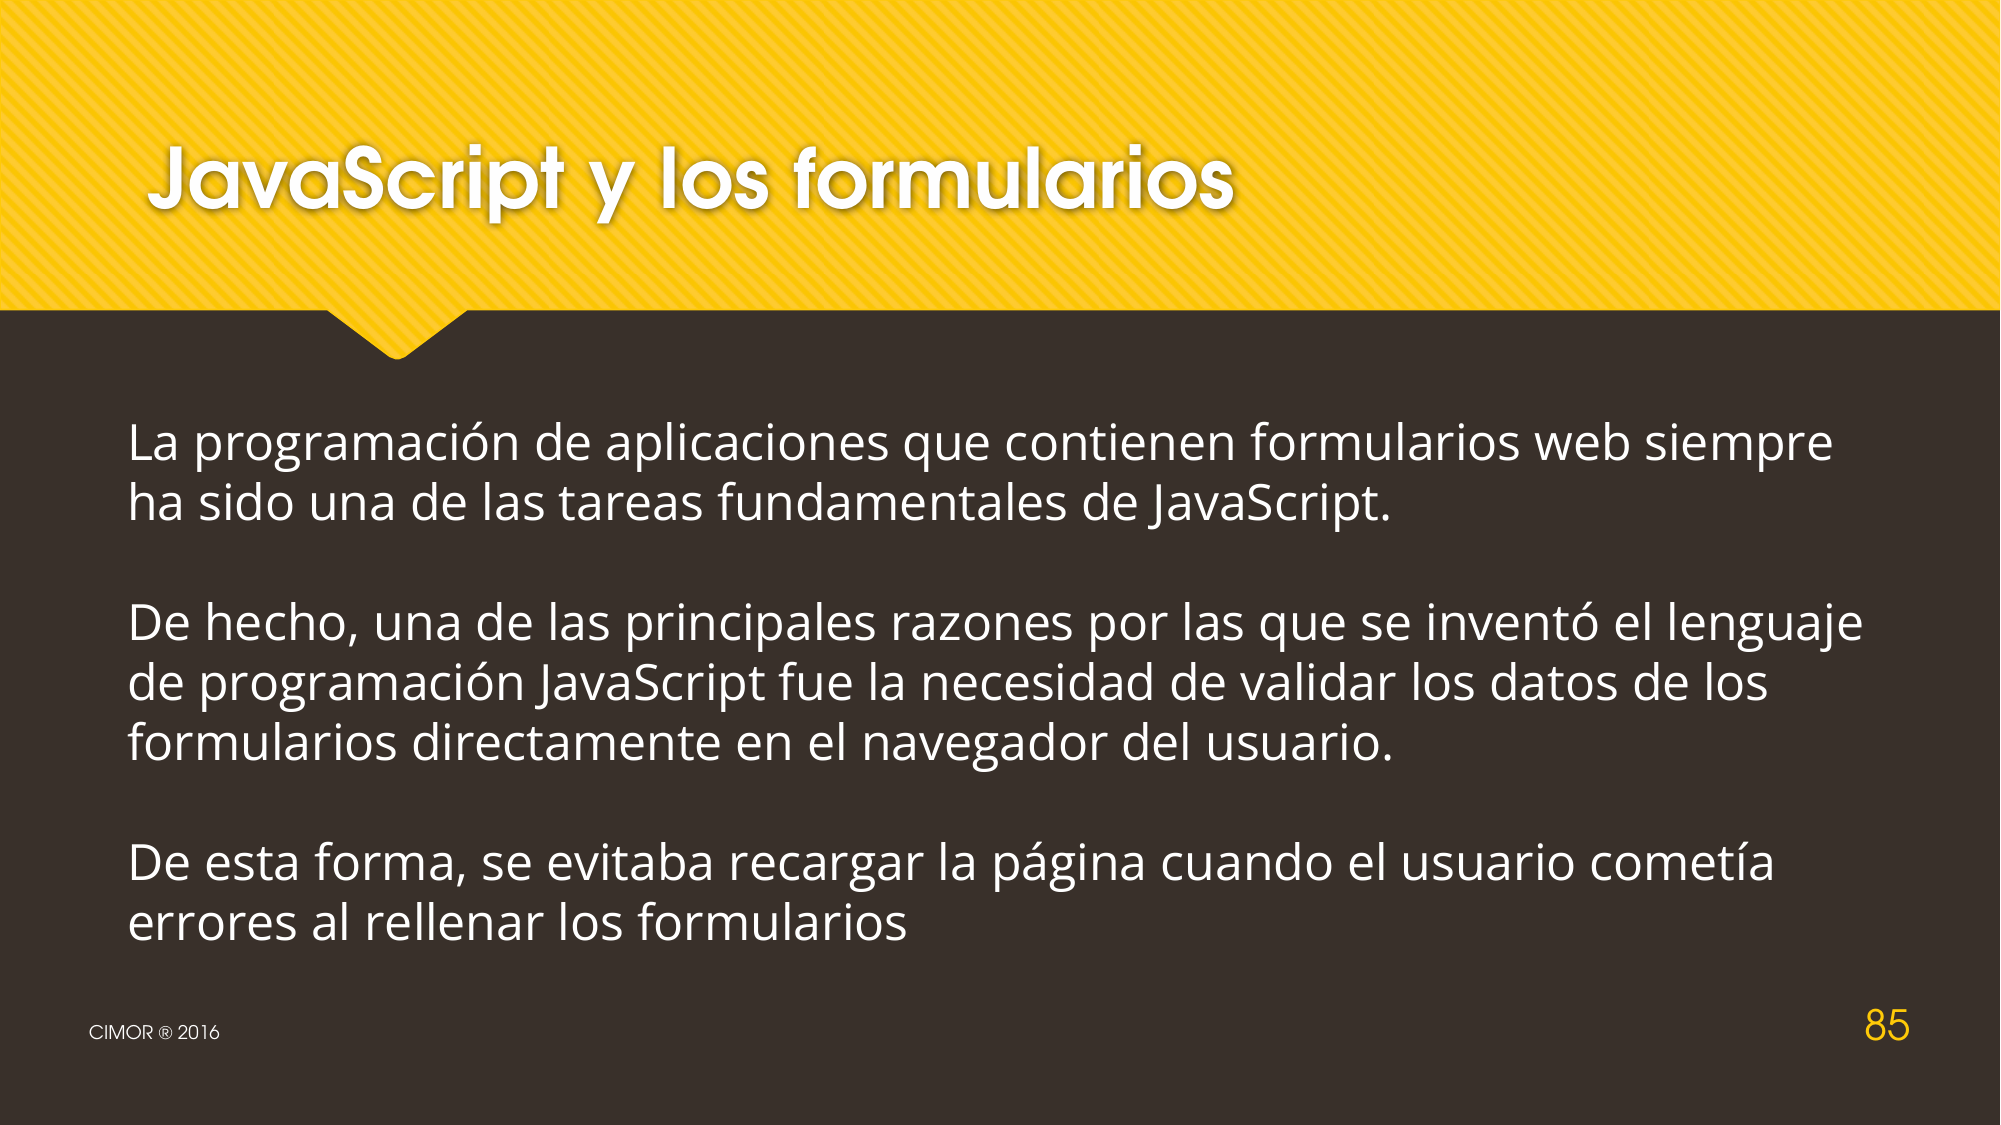

# JavaScript y los formularios
La programación de aplicaciones que contienen formularios web siempre ha sido una de las tareas fundamentales de JavaScript.

De hecho, una de las principales razones por las que se inventó el lenguaje de programación JavaScript fue la necesidad de validar los datos de los formularios directamente en el navegador del usuario.

De esta forma, se evitaba recargar la página cuando el usuario cometía errores al rellenar los formularios
85
CIMOR ® 2016